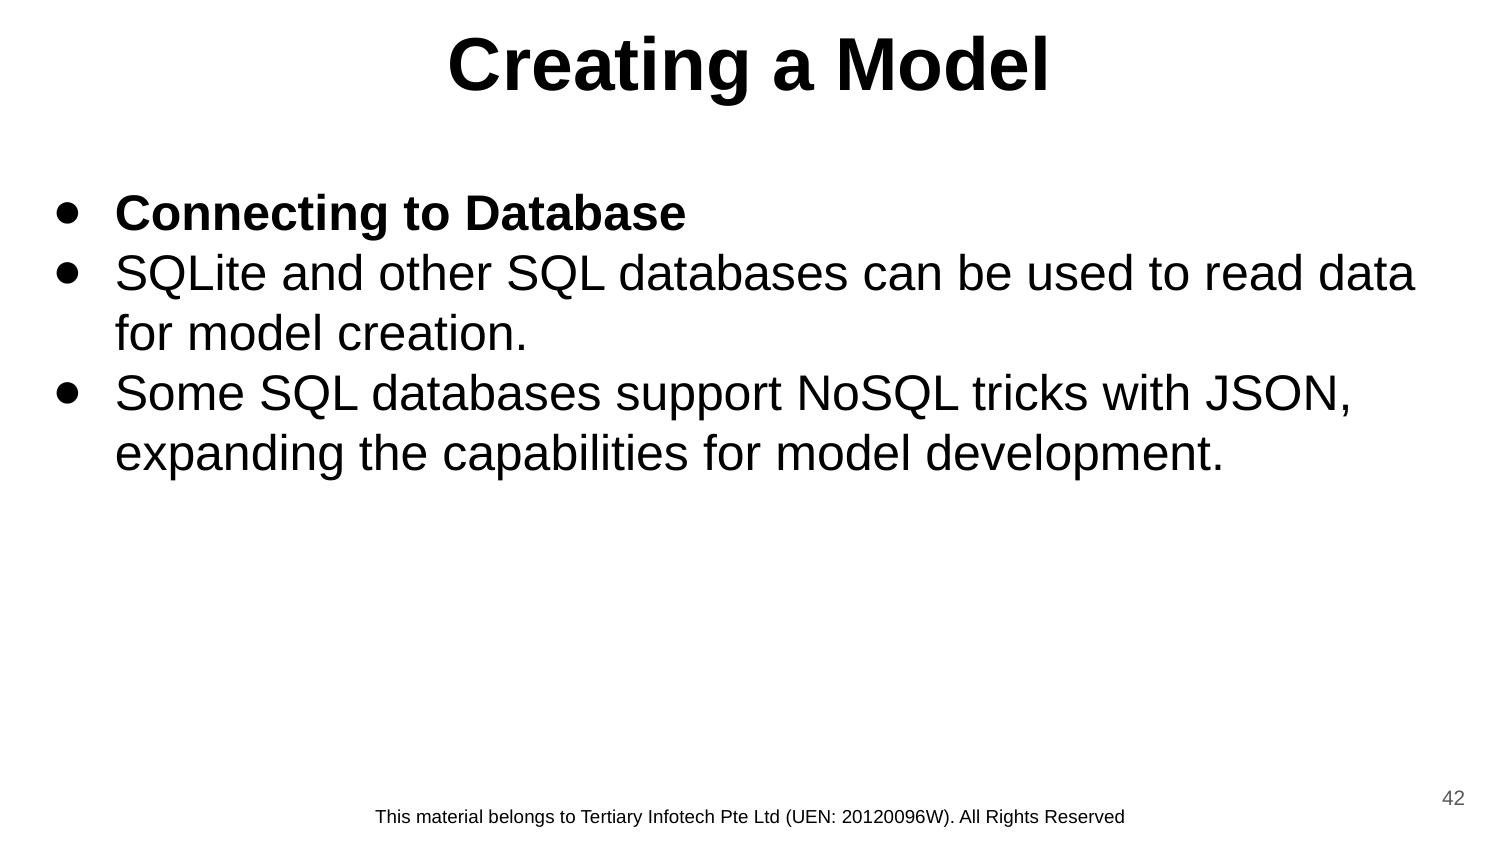

# Creating a Model

Connecting to Database
SQLite and other SQL databases can be used to read data for model creation.
Some SQL databases support NoSQL tricks with JSON, expanding the capabilities for model development.
42